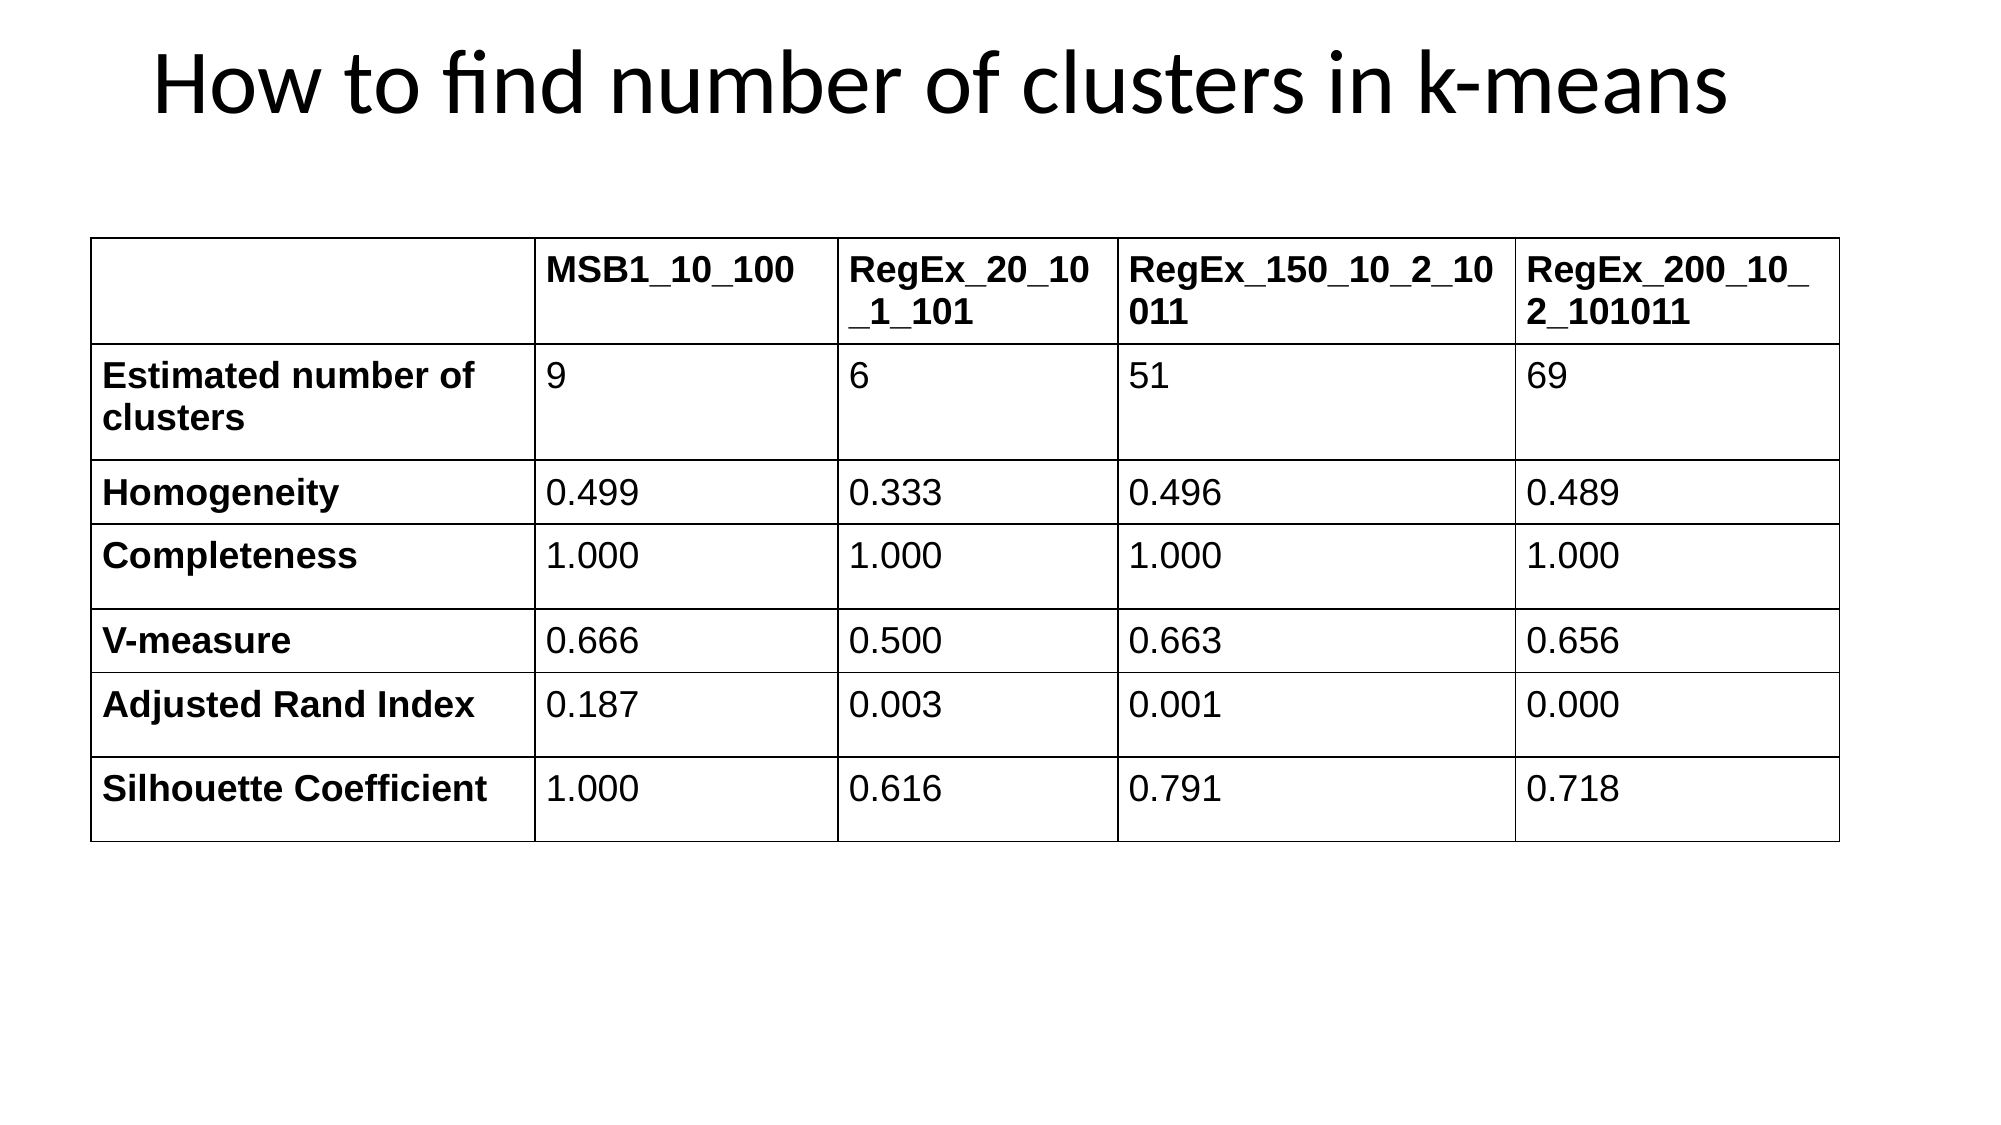

# How to find number of clusters in k-means
|  | MSB1\_10\_100 | RegEx\_20\_10\_1\_101 | RegEx\_150\_10\_2\_10011 | RegEx\_200\_10\_2\_101011 |
| --- | --- | --- | --- | --- |
| Estimated number of clusters | 9 | 6 | 51 | 69 |
| Homogeneity | 0.499 | 0.333 | 0.496 | 0.489 |
| Completeness | 1.000 | 1.000 | 1.000 | 1.000 |
| V-measure | 0.666 | 0.500 | 0.663 | 0.656 |
| Adjusted Rand Index | 0.187 | 0.003 | 0.001 | 0.000 |
| Silhouette Coefficient | 1.000 | 0.616 | 0.791 | 0.718 |